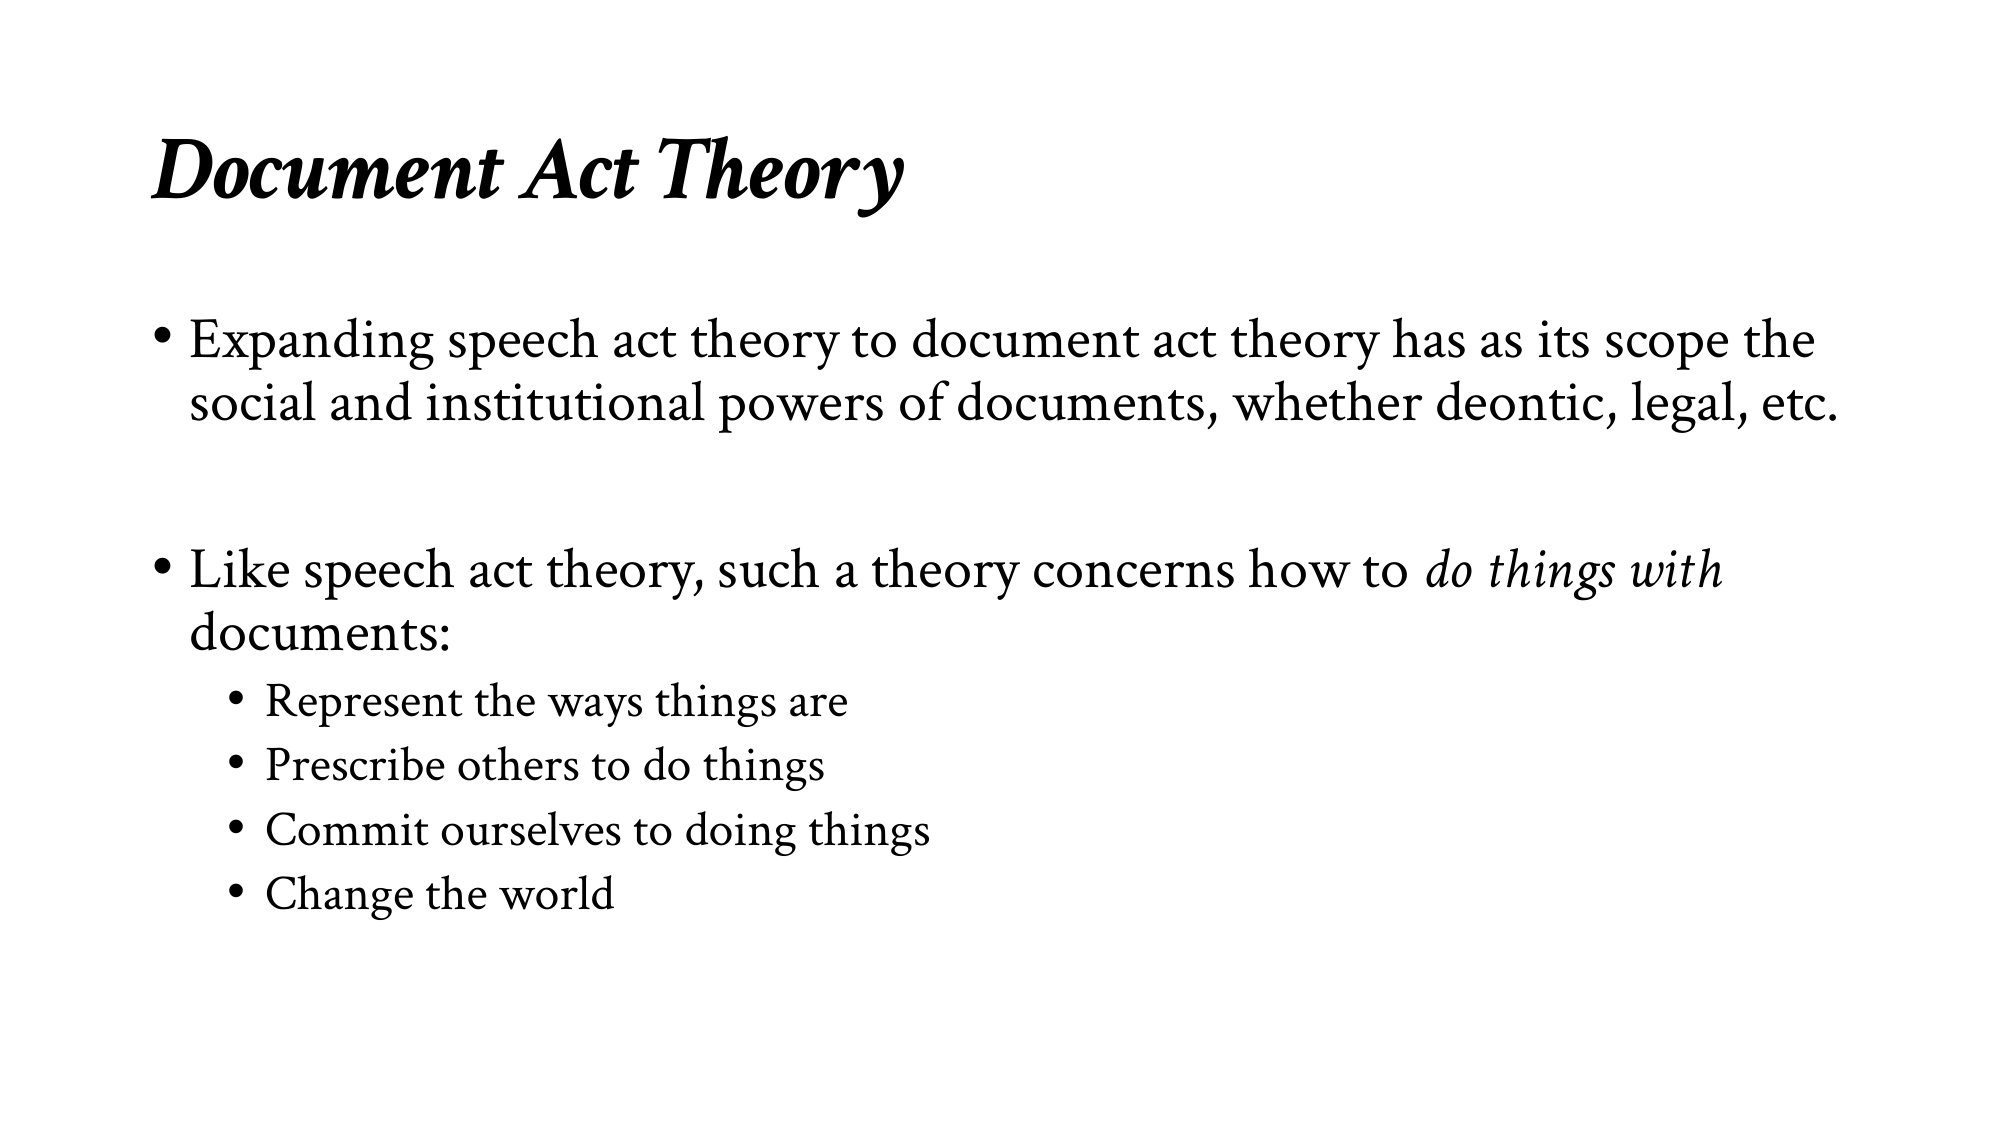

# Document Act Theory
Expanding speech act theory to document act theory has as its scope the social and institutional powers of documents, whether deontic, legal, etc.

Like speech act theory, such a theory concerns how to do things with documents:
Represent the ways things are
Prescribe others to do things
Commit ourselves to doing things
Change the world